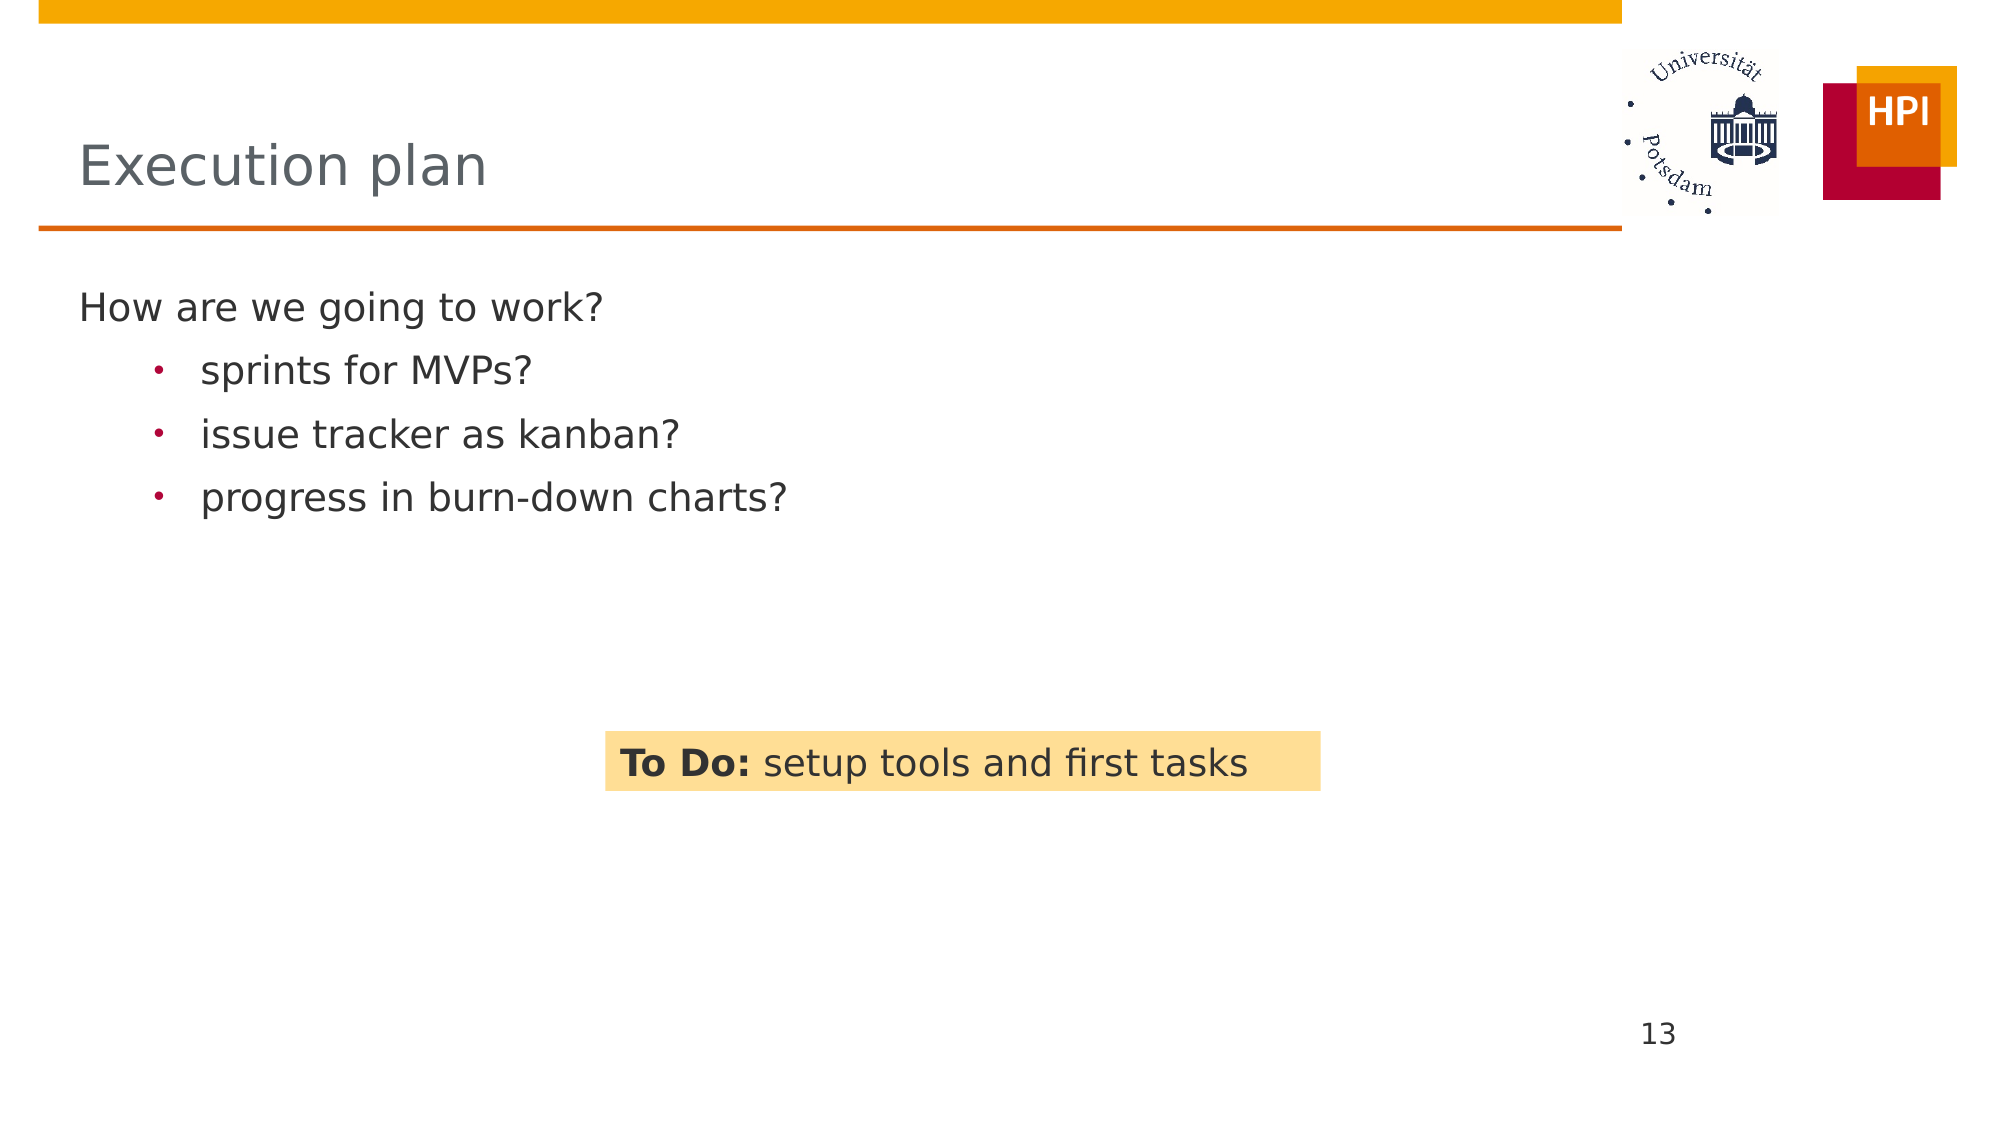

# Execution plan
How are we going to work?
sprints for MVPs?
issue tracker as kanban?
progress in burn-down charts?

To Do: setup tools and first tasks
13